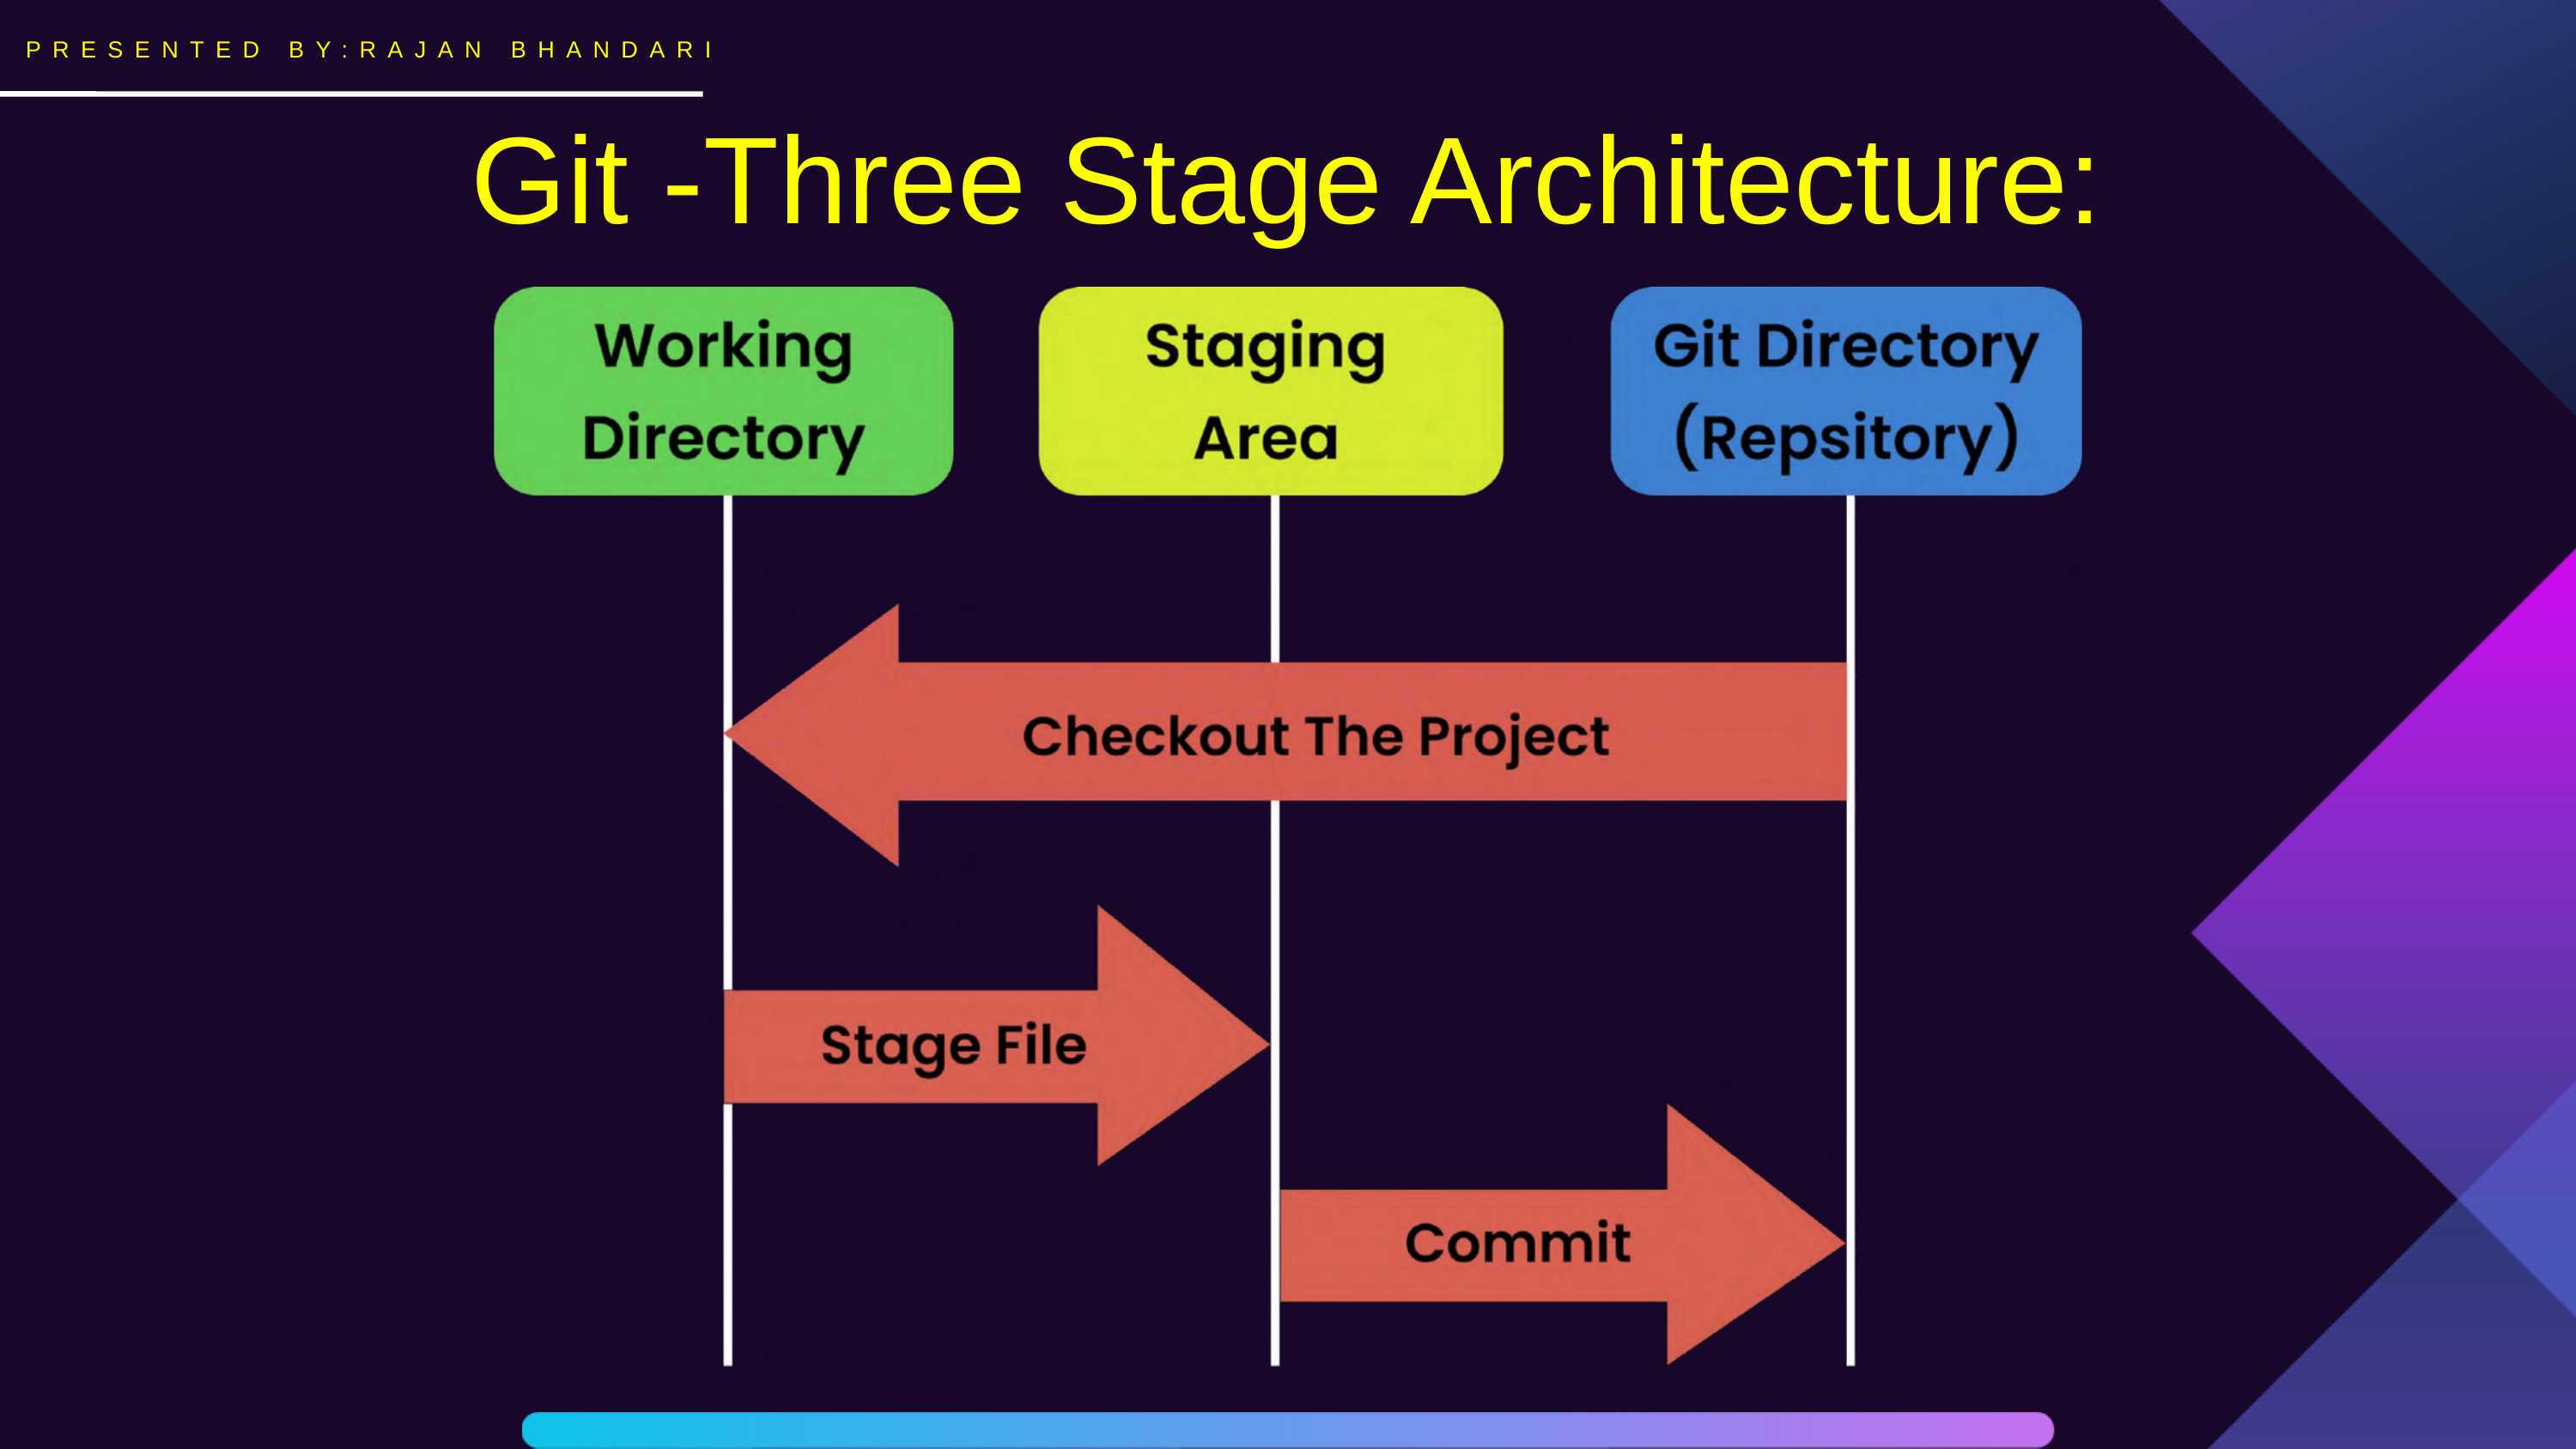

PRESENTED BY:RAJAN BHANDARI
Git -Three Stage Architecture: